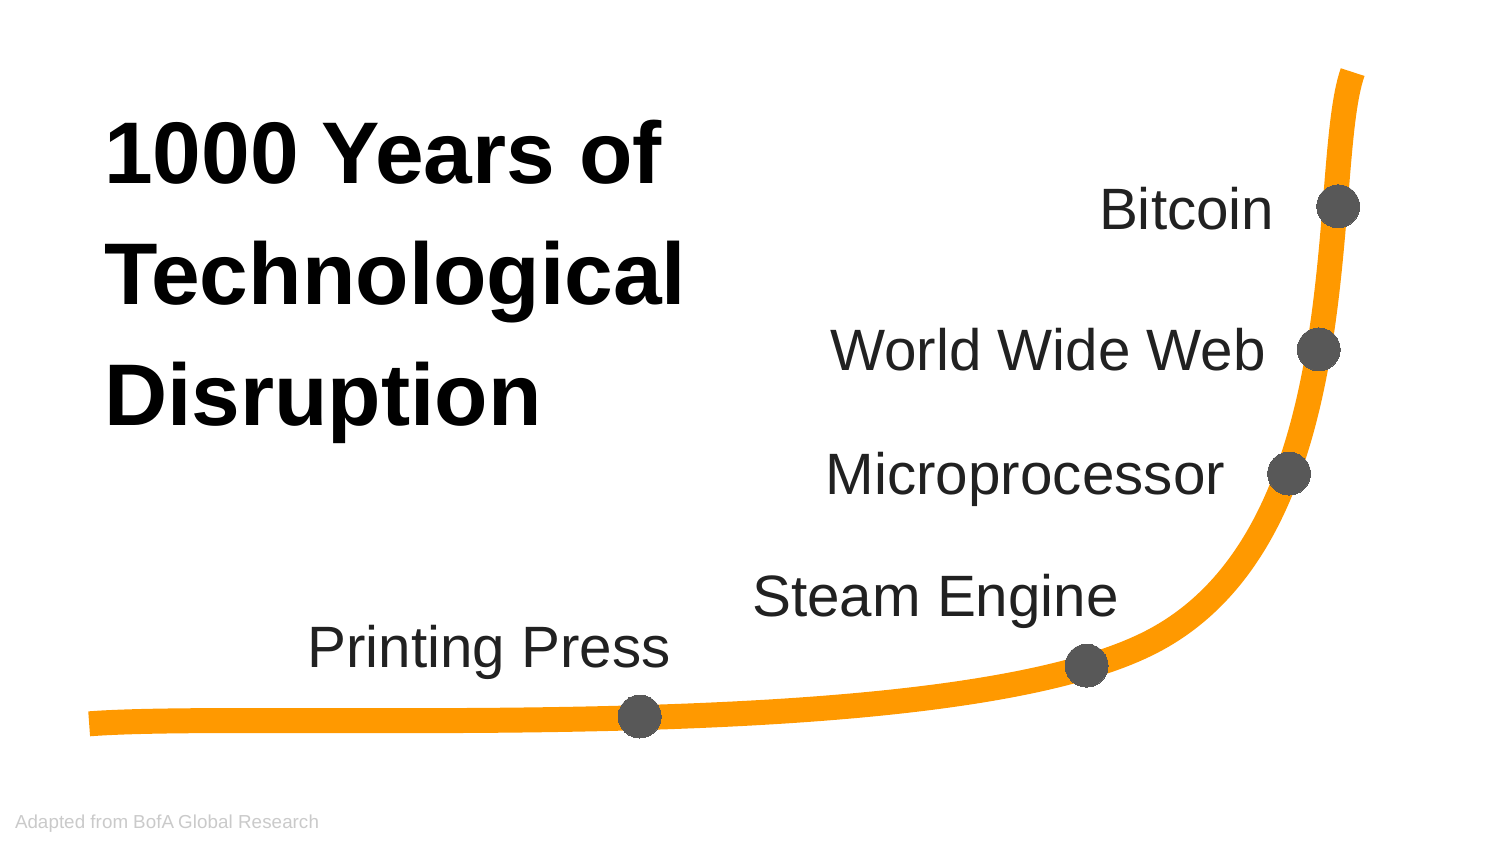

1000 Years of Technological Disruption

Bitcoin

World Wide Web

Microprocessor

Steam Engine
Printing Press

Adapted from BofA Global Research